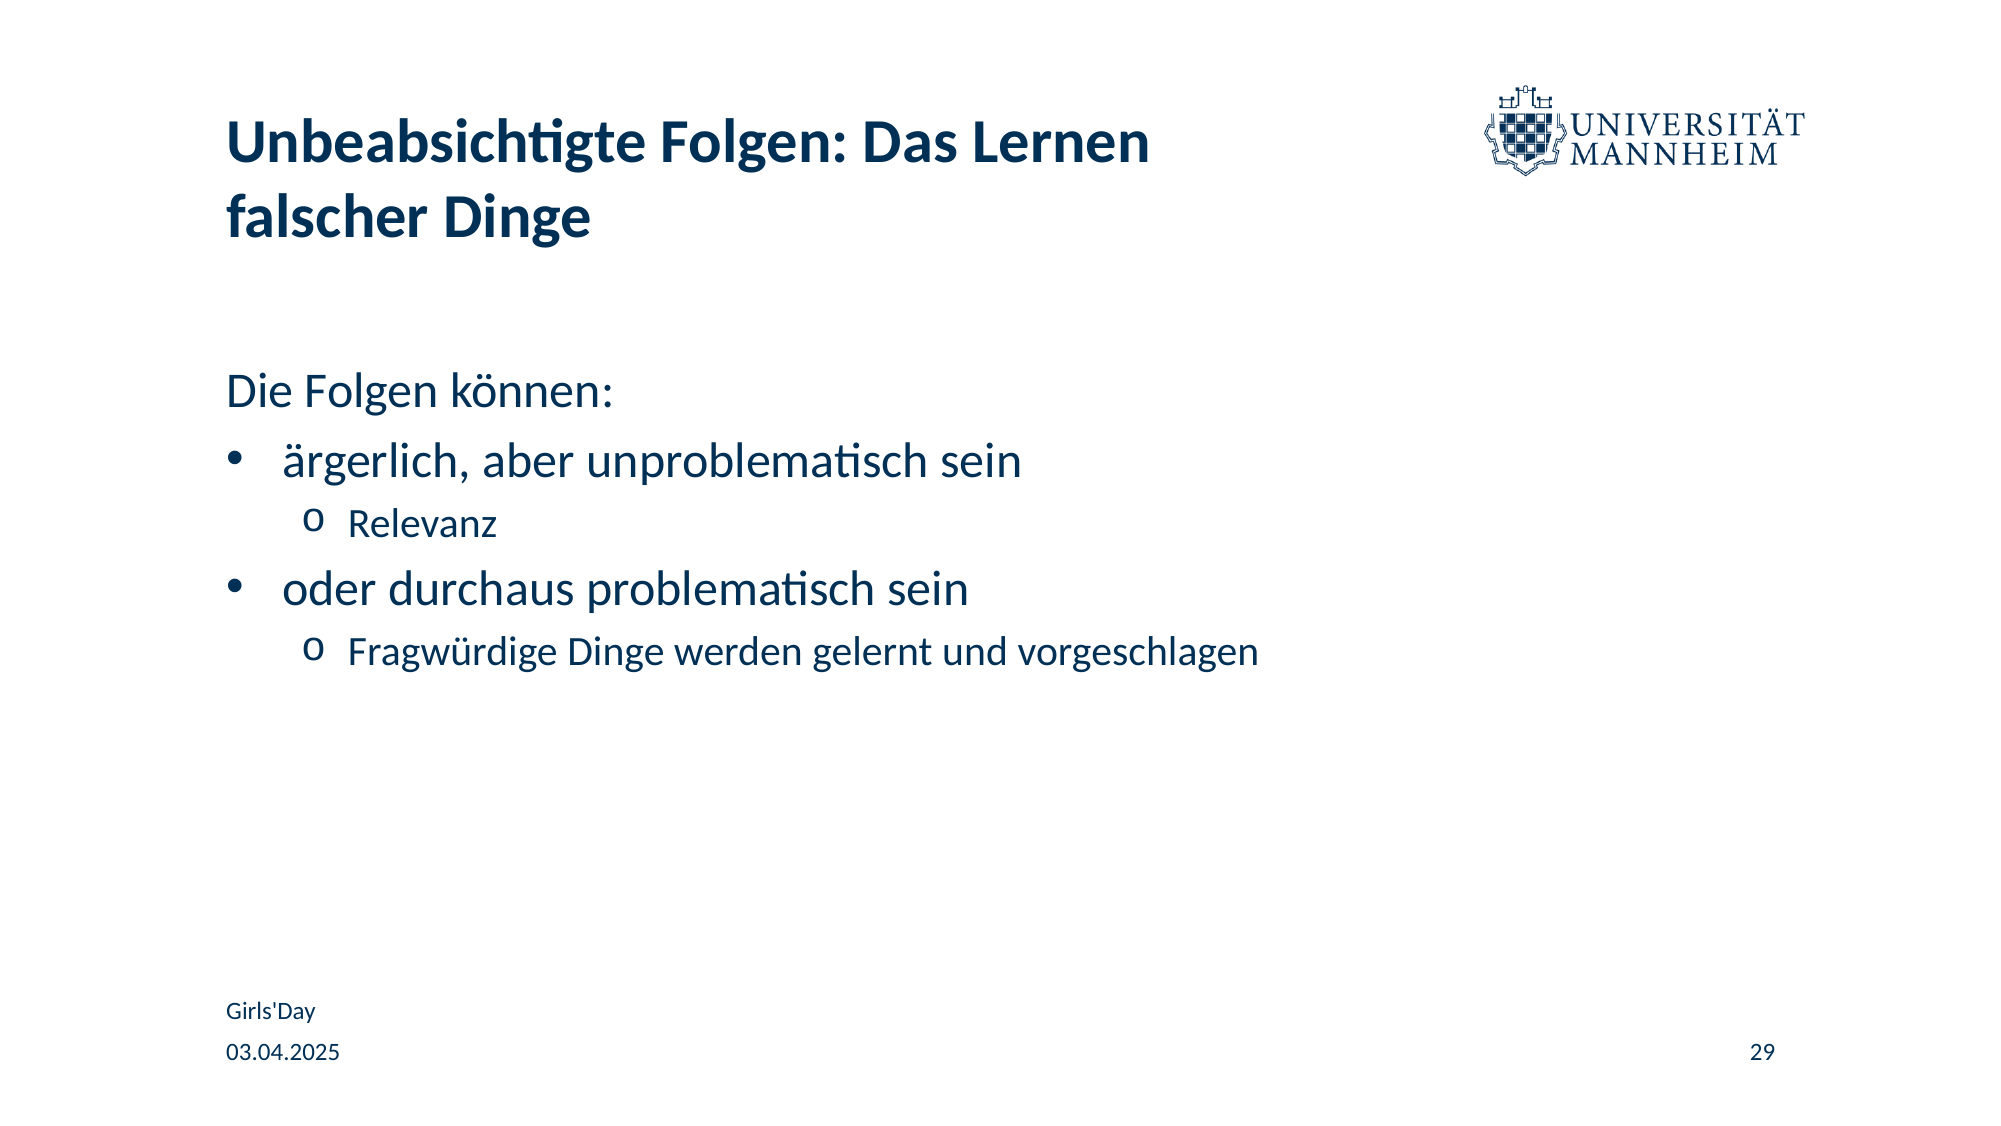

# Unbeabsichtigte Folgen: Das Lernen falscher Dinge
Die Folgen können:
ärgerlich, aber unproblematisch sein
Relevanz
oder durchaus problematisch sein
Fragwürdige Dinge werden gelernt und vorgeschlagen
Girls'Day
03.04.2025
29